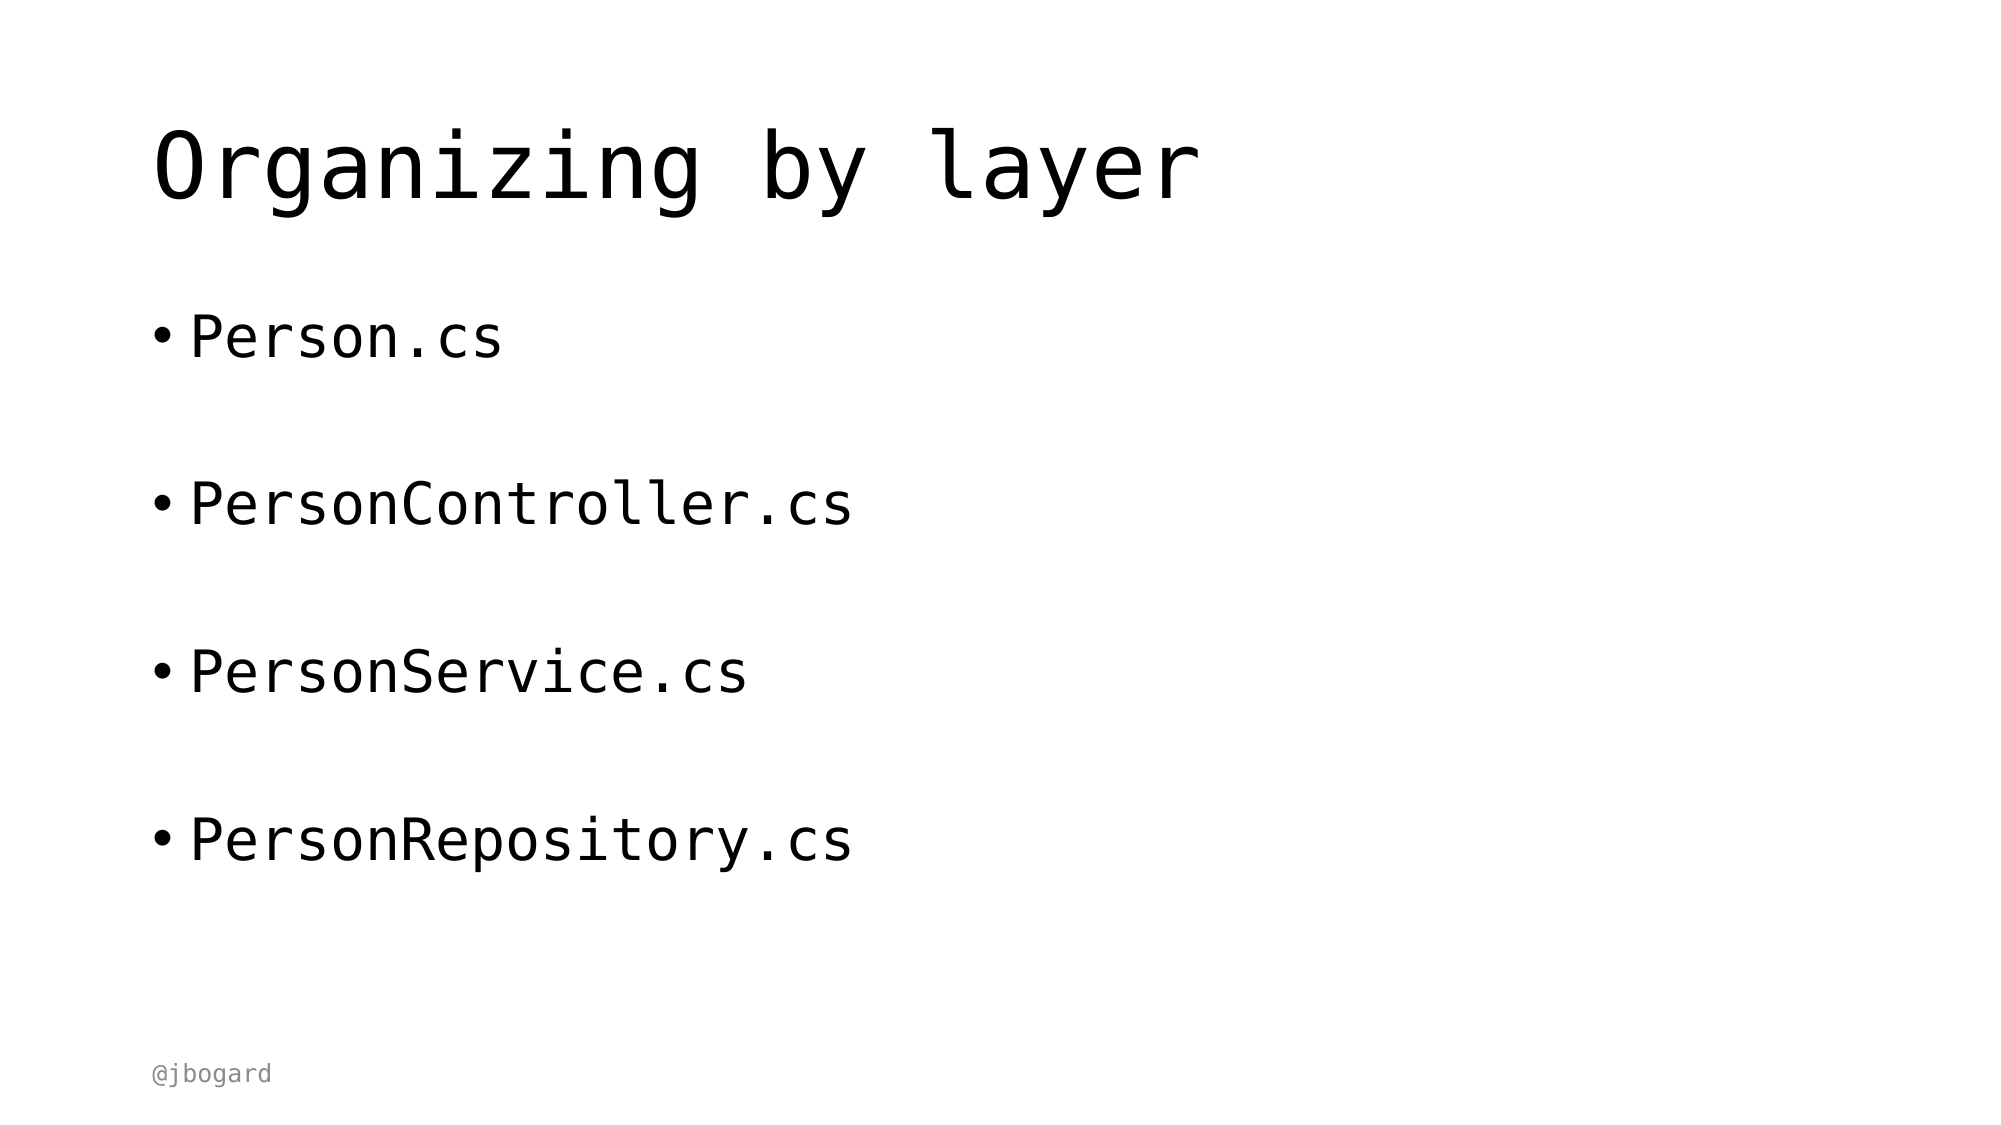

# Organizing by layer
Person.cs

PersonController.cs

PersonService.cs

PersonRepository.cs
@jbogard